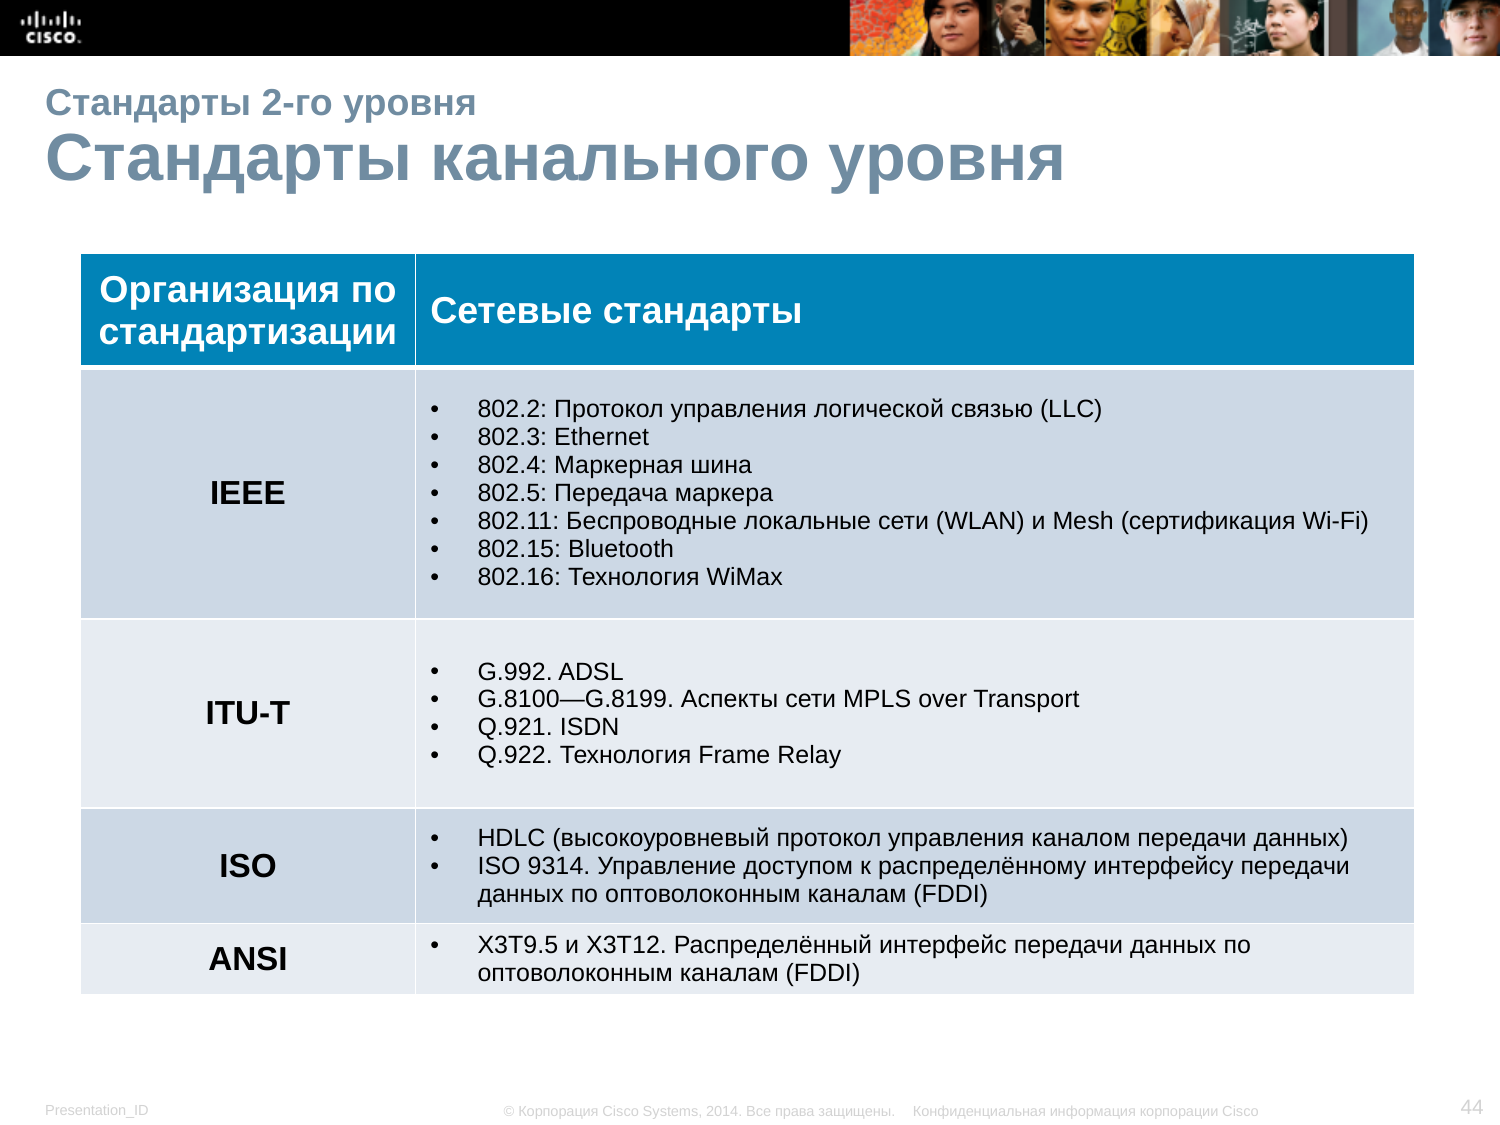

# Стандарты 2-го уровня Стандарты канального уровня
| Организация по стандартизации | Сетевые стандарты |
| --- | --- |
| IEEE | 802.2: Протокол управления логической связью (LLC) 802.3: Ethernet 802.4: Маркерная шина 802.5: Передача маркера 802.11: Беспроводные локальные сети (WLAN) и Mesh (сертификация Wi-Fi) 802.15: Bluetooth 802.16: Технология WiMax |
| ITU-T | G.992. ADSL G.8100—G.8199. Аспекты сети MPLS over Transport Q.921. ISDN Q.922. Технология Frame Relay |
| ISO | HDLC (высокоуровневый протокол управления каналом передачи данных) ISO 9314. Управление доступом к распределённому интерфейсу передачи данных по оптоволоконным каналам (FDDI) |
| ANSI | X3T9.5 и X3T12. Распределённый интерфейс передачи данных по оптоволоконным каналам (FDDI) |